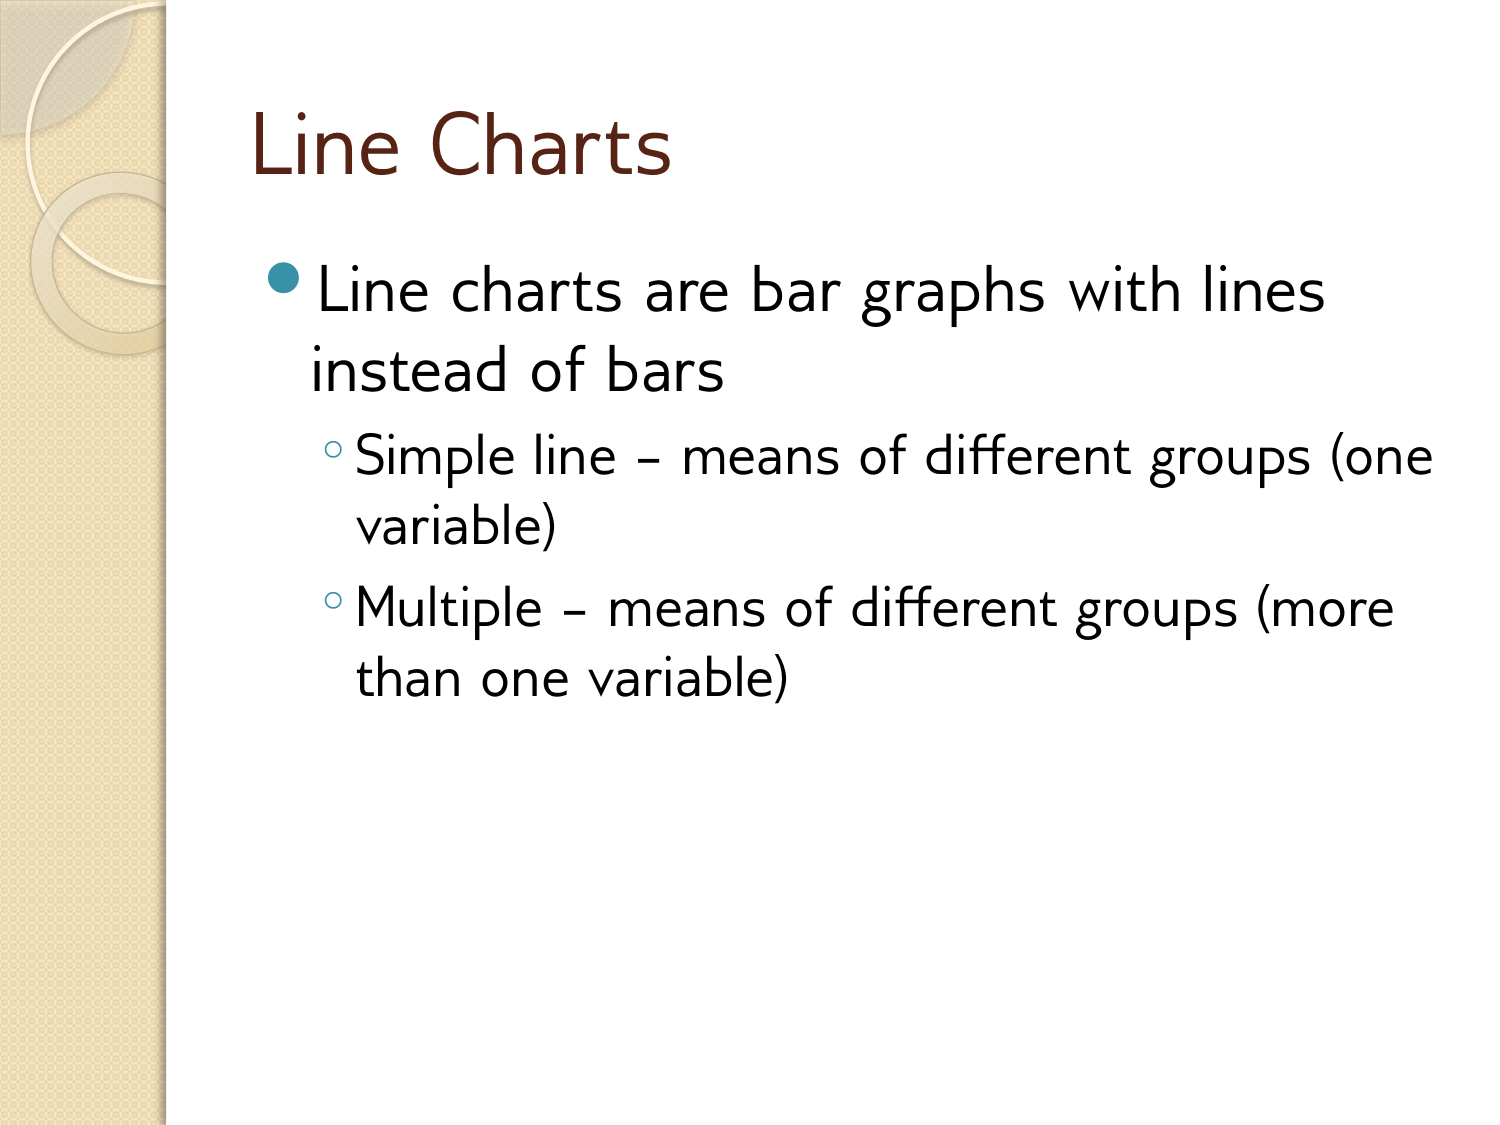

# Line Charts
Line charts are bar graphs with lines instead of bars
Simple line – means of different groups (one variable)
Multiple – means of different groups (more than one variable)